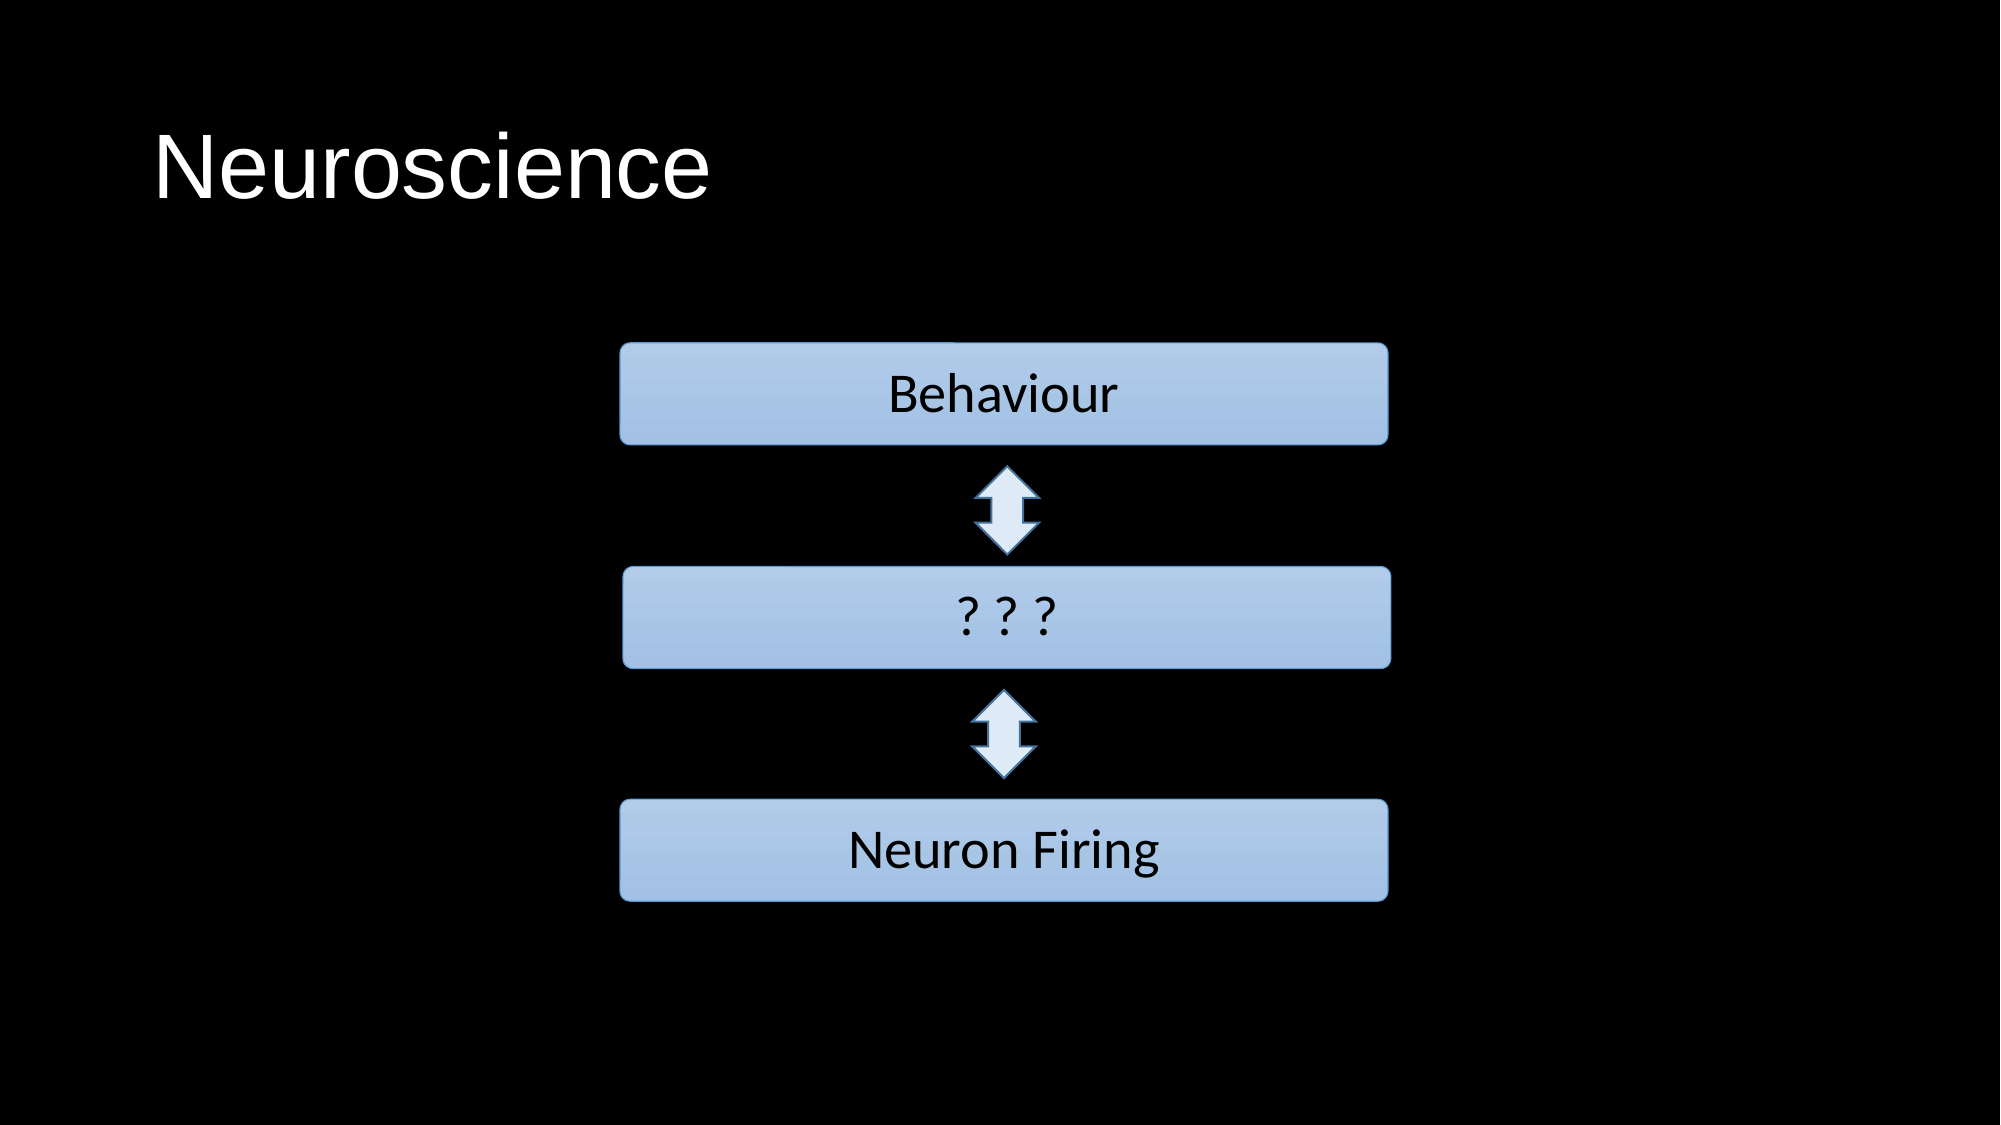

# Neuroscience

Behaviour

? ? ?

Neuron Firing